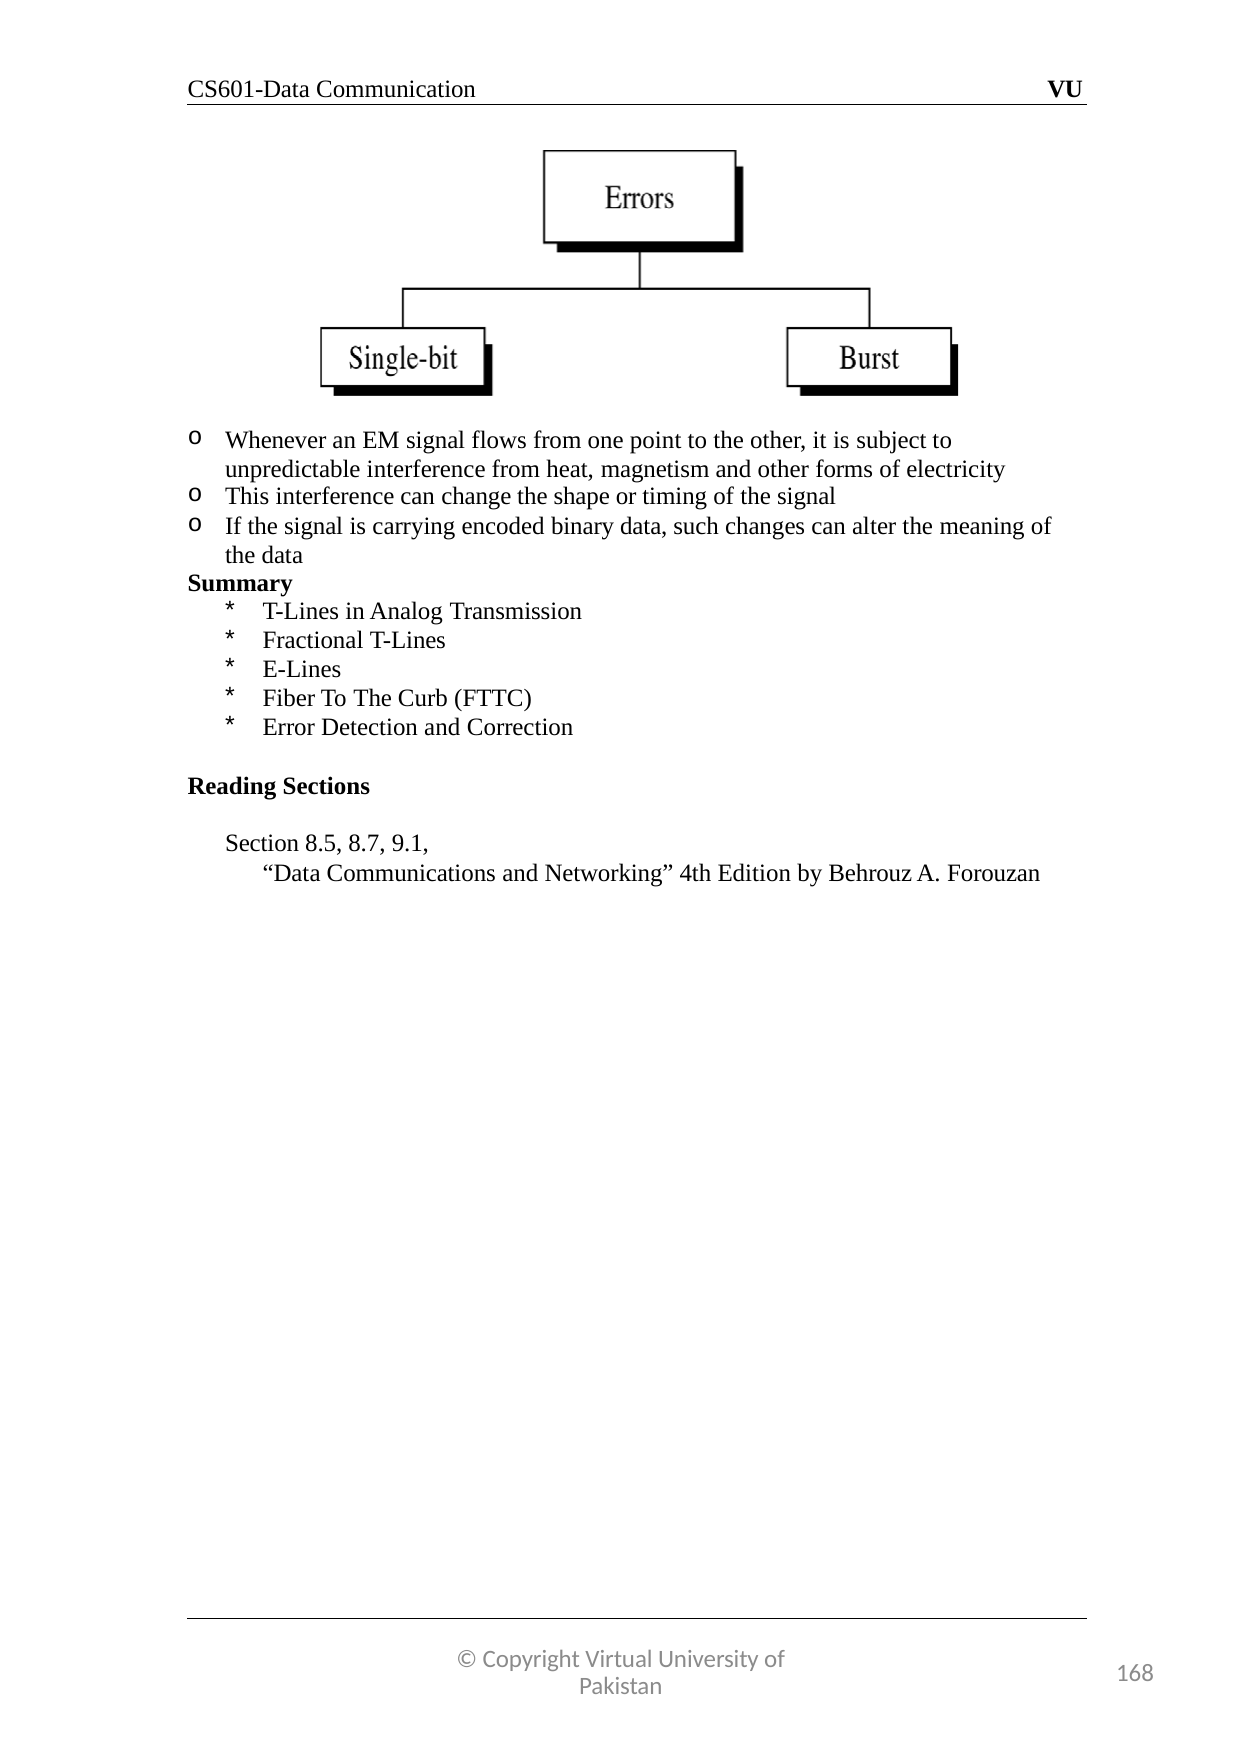

CS601-Data Communication
VU

Whenever an EM signal flows from one point to the other, it is subject to  unpredictable interference from heat, magnetism and other forms of electricity
This interference can change the shape or timing of the signal
If the signal is carrying encoded binary data, such changes can alter the meaning of  the data
Summary
T-Lines in Analog Transmission
Fractional T-Lines
E-Lines
Fiber To The Curb (FTTC)
Error Detection and Correction

Reading Sections

Section 8.5, 8.7, 9.1,
“Data Communications and Networking” 4th Edition by Behrouz A. Forouzan

© Copyright Virtual University of Pakistan
168